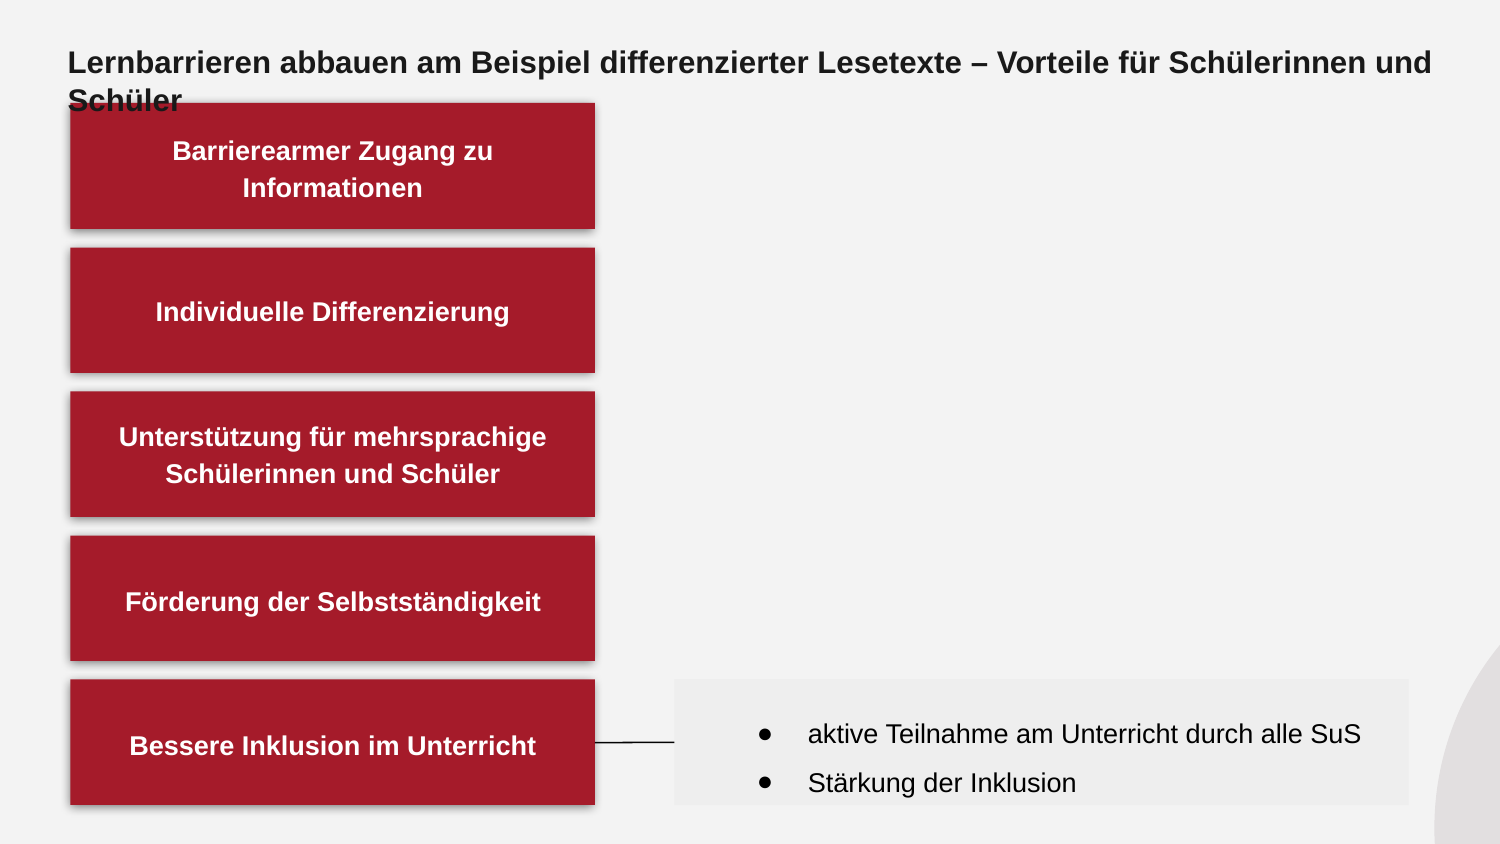

Lernbarrieren abbauen am Beispiel differenzierter Lesetexte – Vorteile für Schülerinnen und Schüler

Barrierearmer Zugang zu Informationen

Individuelle Differenzierung

Unterstützung für mehrsprachige Schülerinnen und Schüler

Förderung der Selbstständigkeit

Bessere Inklusion im Unterricht
aktive Teilnahme am Unterricht durch alle SuS
Stärkung der Inklusion